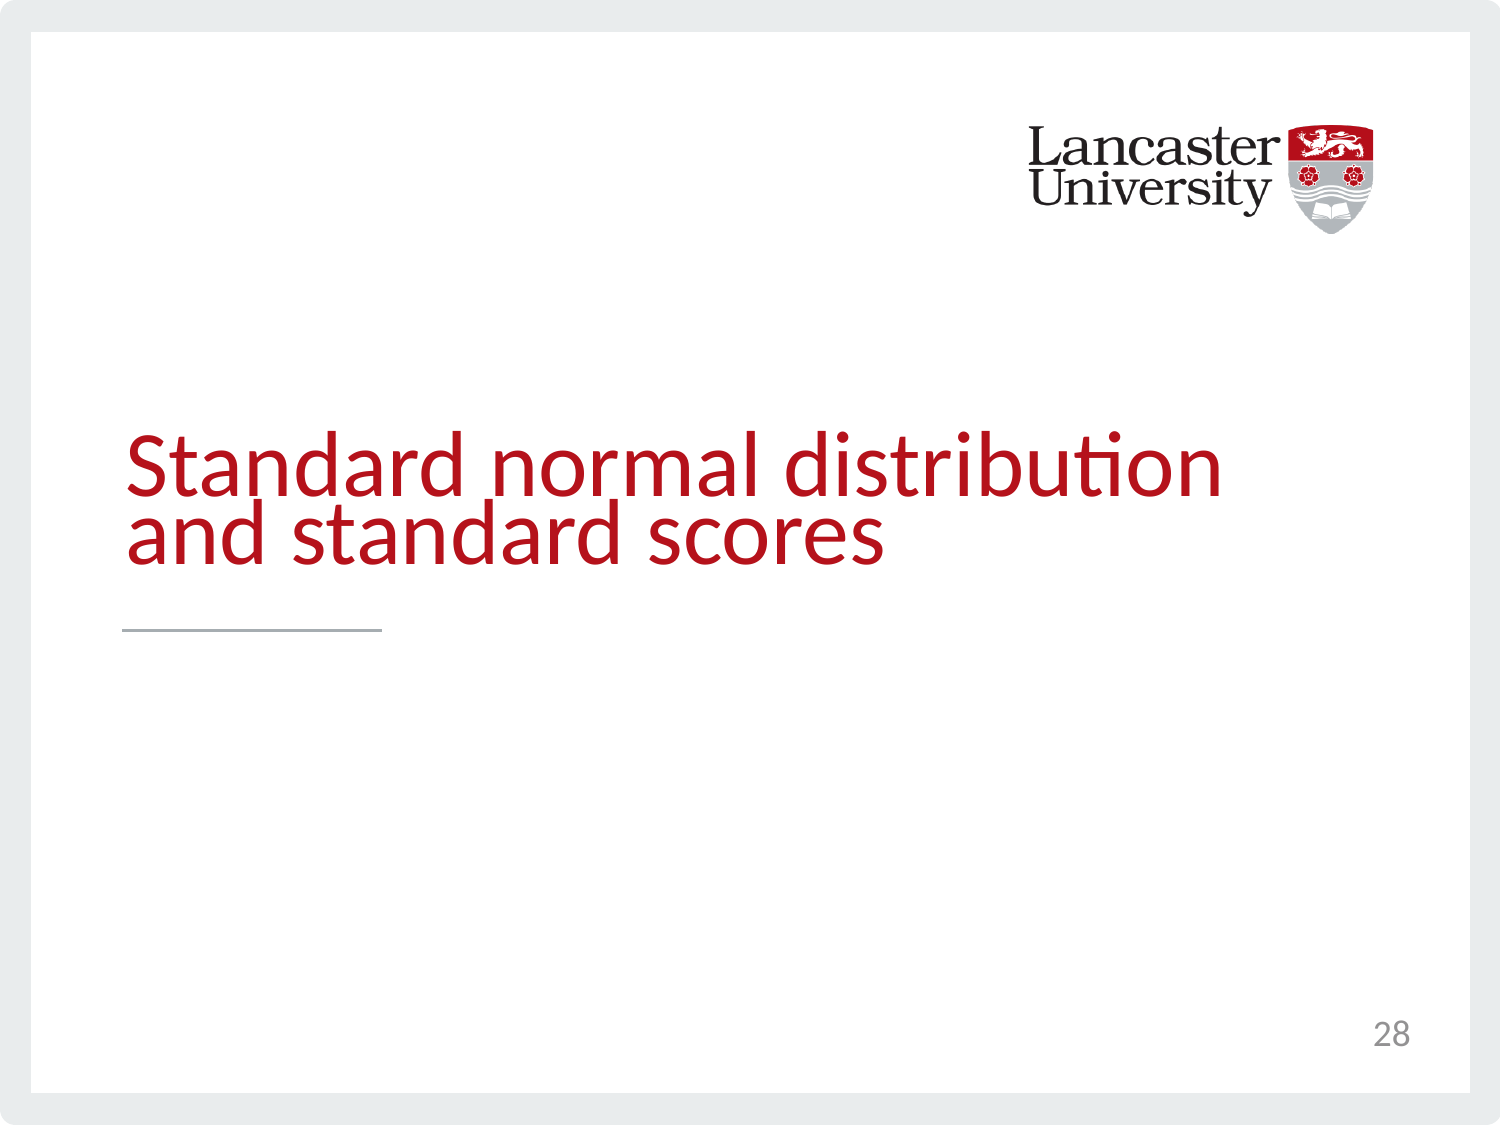

# Standard normal distribution and standard scores
28